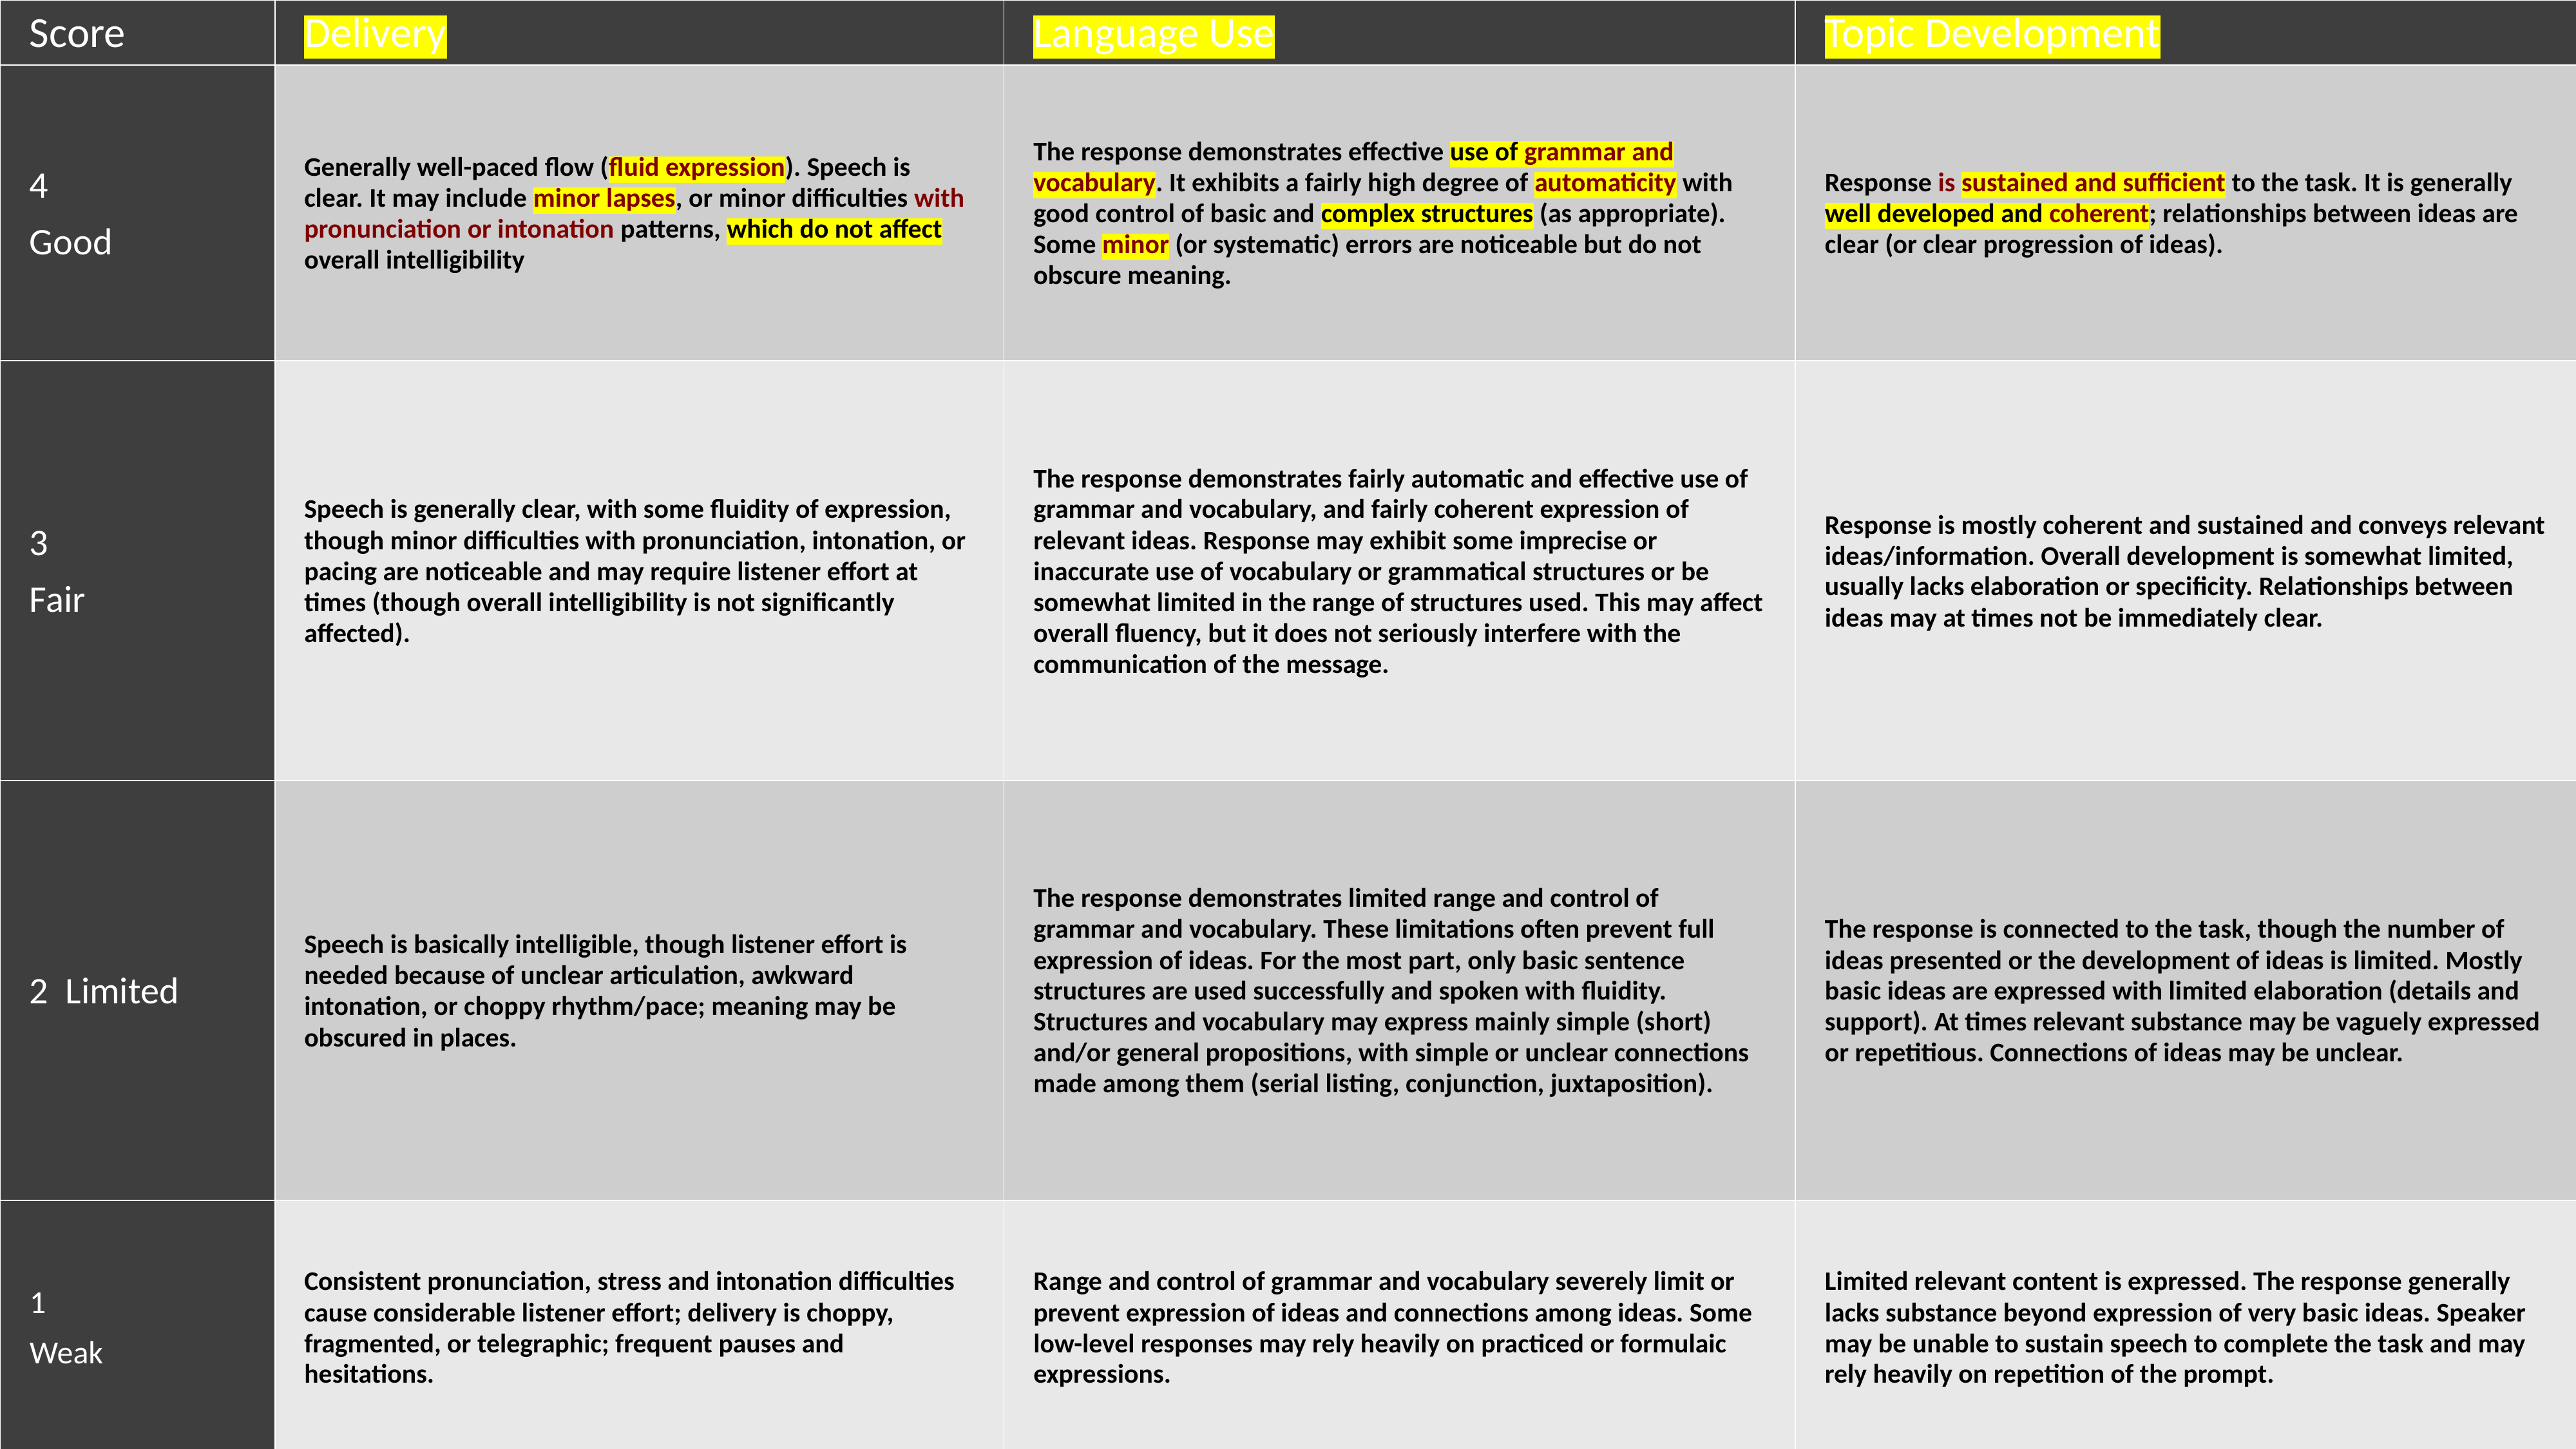

| Score | Delivery | Language Use | Topic Development |
| --- | --- | --- | --- |
| 4 Good | Generally well-paced flow (fluid expression). Speech is clear. It may include minor lapses, or minor difficulties with pronunciation or intonation patterns, which do not affect overall intelligibility | The response demonstrates effective use of grammar and vocabulary. It exhibits a fairly high degree of automaticity with good control of basic and complex structures (as appropriate). Some minor (or systematic) errors are noticeable but do not obscure meaning. | Response is sustained and sufficient to the task. It is generally well developed and coherent; relationships between ideas are clear (or clear progression of ideas). |
| 3 Fair | Speech is generally clear, with some fluidity of expression, though minor difficulties with pronunciation, intonation, or pacing are noticeable and may require listener effort at times (though overall intelligibility is not significantly affected). | The response demonstrates fairly automatic and effective use of grammar and vocabulary, and fairly coherent expression of relevant ideas. Response may exhibit some imprecise or inaccurate use of vocabulary or grammatical structures or be somewhat limited in the range of structures used. This may affect overall fluency, but it does not seriously interfere with the communication of the message. | Response is mostly coherent and sustained and conveys relevant ideas/information. Overall development is somewhat limited, usually lacks elaboration or specificity. Relationships between ideas may at times not be immediately clear. |
| 2 Limited | Speech is basically intelligible, though listener effort is needed because of unclear articulation, awkward intonation, or choppy rhythm/pace; meaning may be obscured in places. | The response demonstrates limited range and control of grammar and vocabulary. These limitations often prevent full expression of ideas. For the most part, only basic sentence structures are used successfully and spoken with fluidity. Structures and vocabulary may express mainly simple (short) and/or general propositions, with simple or unclear connections made among them (serial listing, conjunction, juxtaposition). | The response is connected to the task, though the number of ideas presented or the development of ideas is limited. Mostly basic ideas are expressed with limited elaboration (details and support). At times relevant substance may be vaguely expressed or repetitious. Connections of ideas may be unclear. |
| 1 Weak | Consistent pronunciation, stress and intonation difficulties cause considerable listener effort; delivery is choppy, fragmented, or telegraphic; frequent pauses and hesitations. | Range and control of grammar and vocabulary severely limit or prevent expression of ideas and connections among ideas. Some low-level responses may rely heavily on practiced or formulaic expressions. | Limited relevant content is expressed. The response generally lacks substance beyond expression of very basic ideas. Speaker may be unable to sustain speech to complete the task and may rely heavily on repetition of the prompt. |